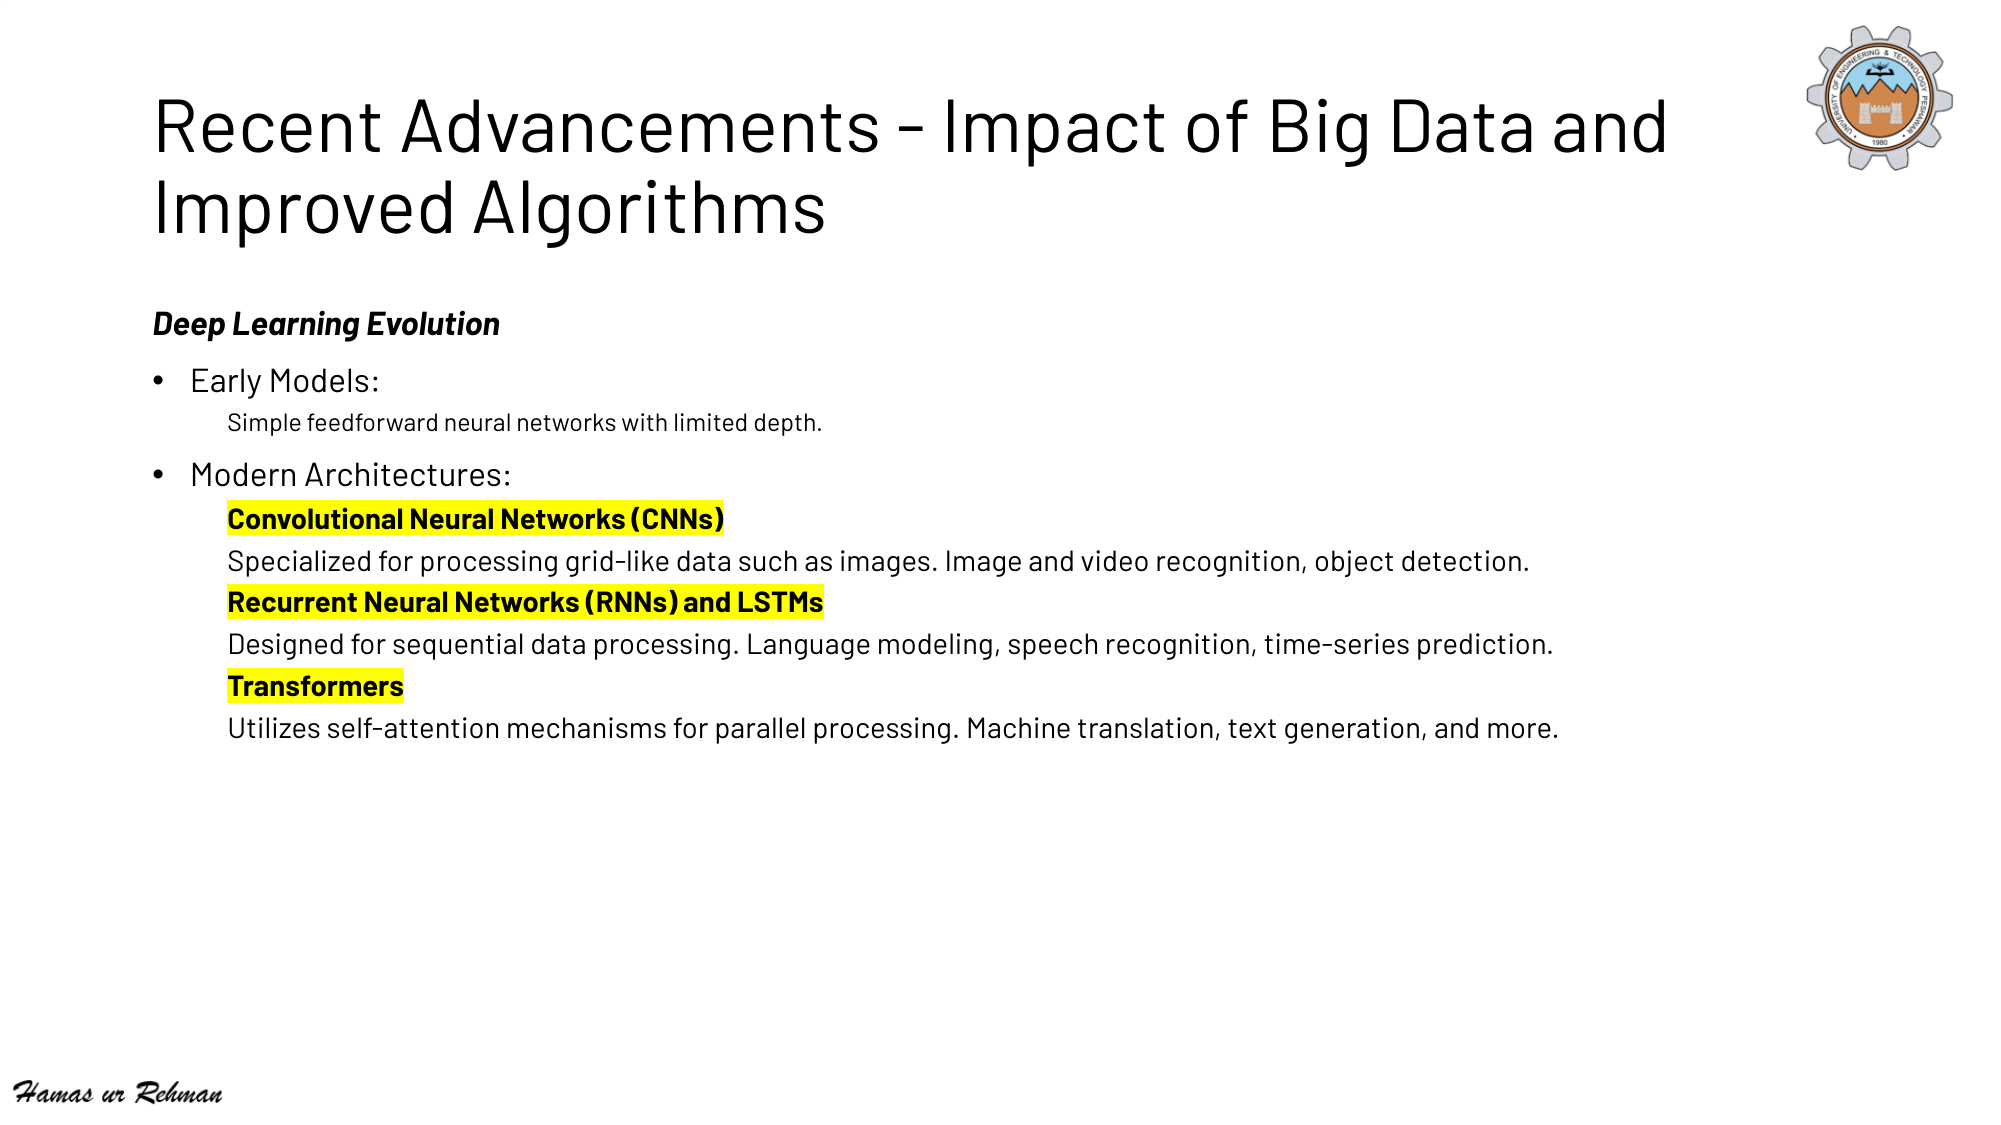

# Recent Advancements - Impact of Big Data and Improved Algorithms
Deep Learning Evolution
Early Models:
Simple feedforward neural networks with limited depth.
Modern Architectures:
Convolutional Neural Networks (CNNs)
Specialized for processing grid-like data such as images. Image and video recognition, object detection.
Recurrent Neural Networks (RNNs) and LSTMs
Designed for sequential data processing. Language modeling, speech recognition, time-series prediction.
Transformers
Utilizes self-attention mechanisms for parallel processing. Machine translation, text generation, and more.